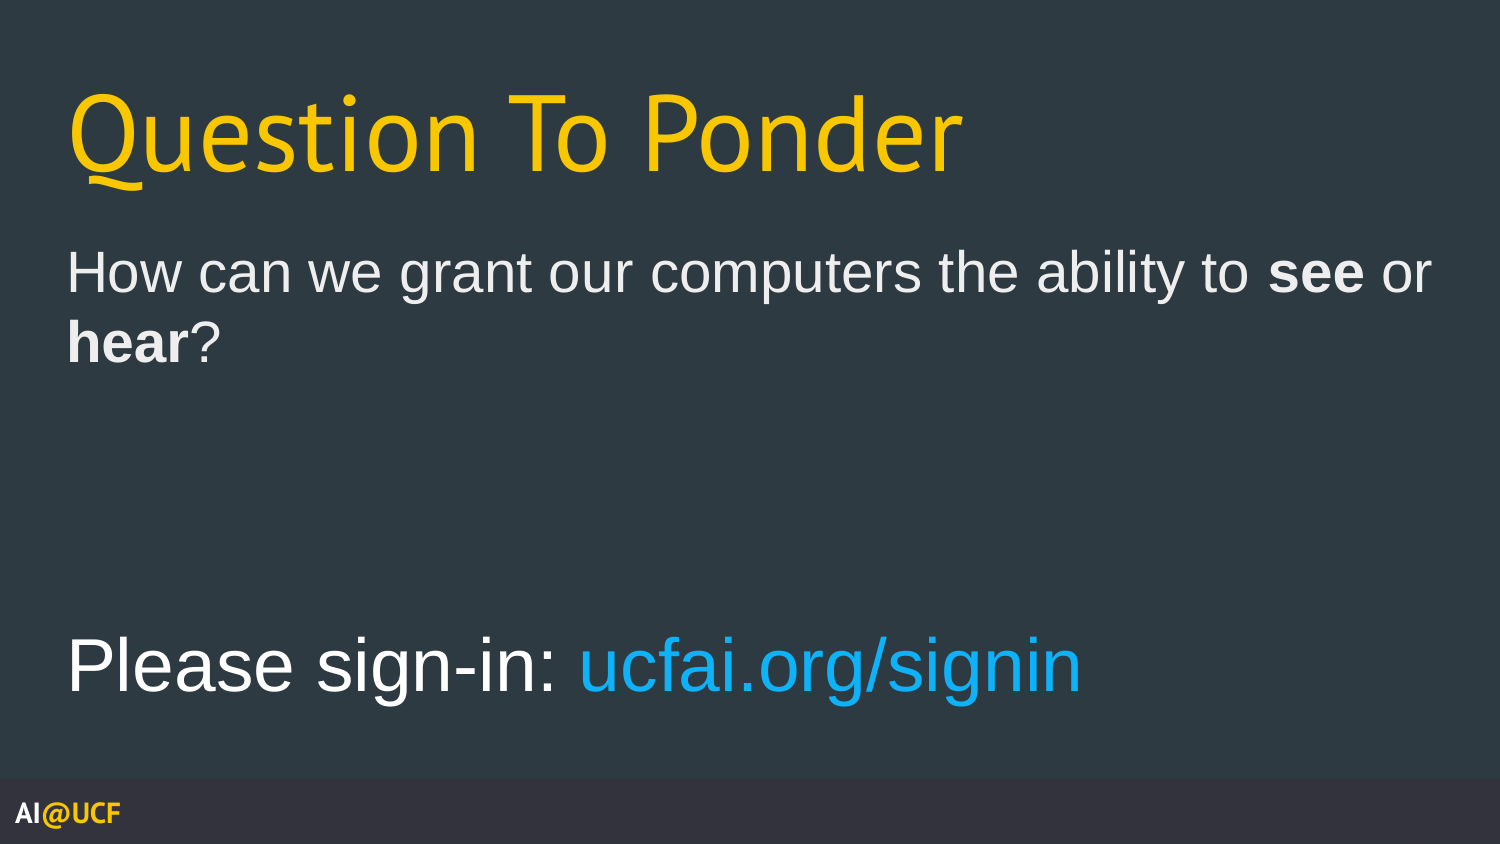

# Question To Ponder
How can we grant our computers the ability to see or hear?
Please sign-in: ucfai.org/signin